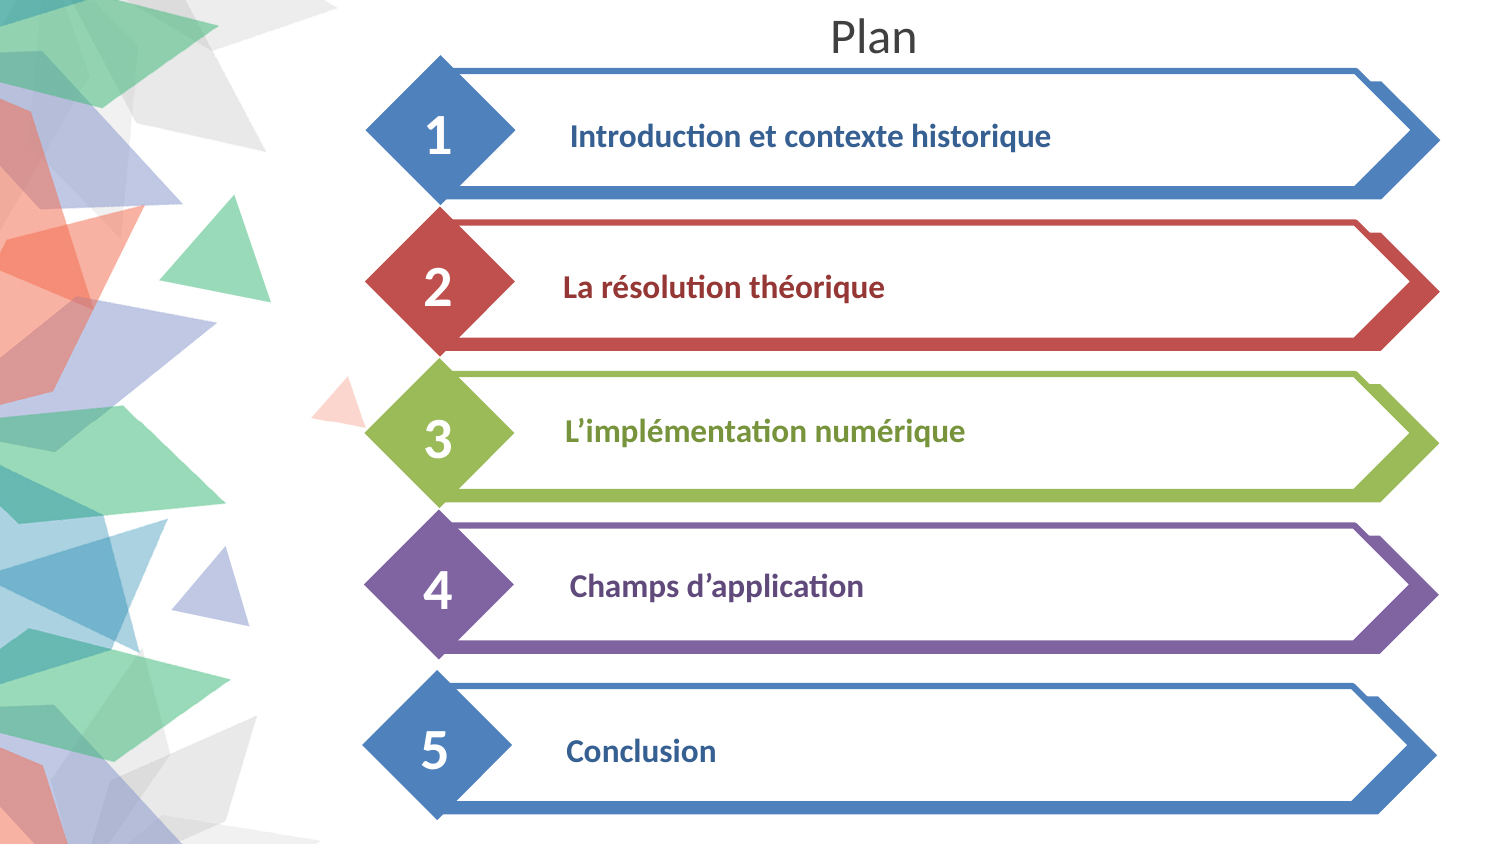

Plan

1
Introduction et contexte historique

2
La résolution théorique

3
L’implémentation numérique

4
Champs d’application

4
5
Conclusion